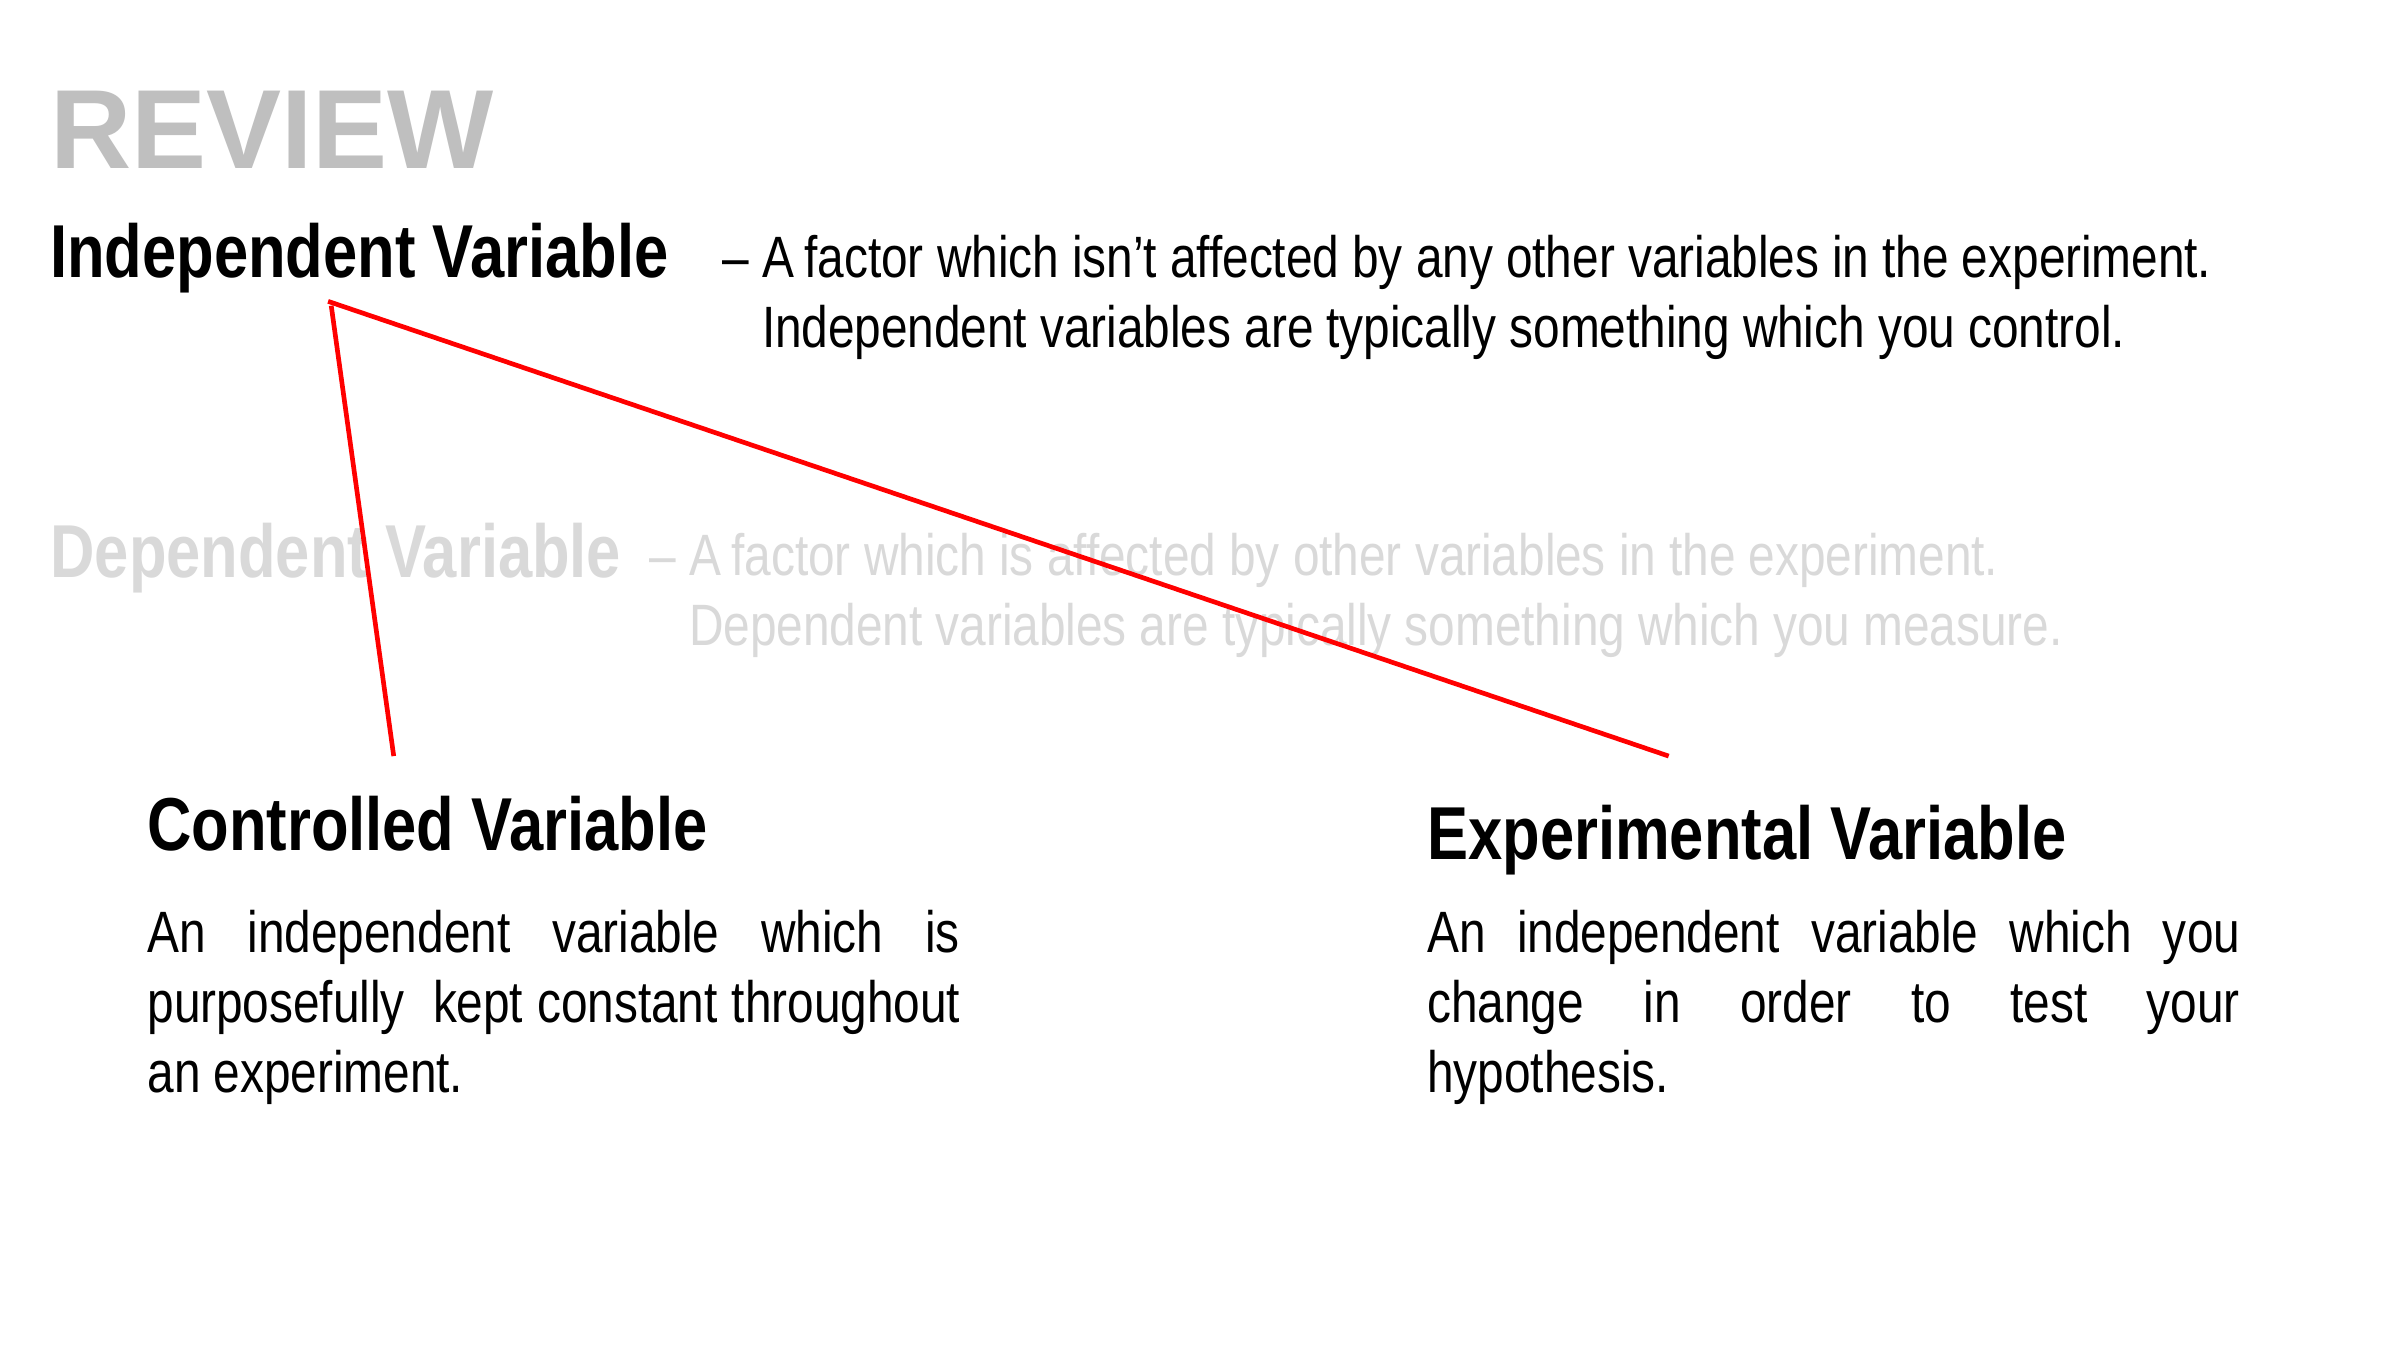

Review
Independent Variable

Dependent Variable

– A factor which isn’t affected by any other variables in the experiment.
   Independent variables are typically something which you control.
– A factor which is affected by other variables in the experiment.
   Dependent variables are typically something which you measure.
Controlled Variable
Experimental Variable

An independent variable which is purposefully  kept constant throughout an experiment.
An independent variable which you change in order to test your hypothesis.